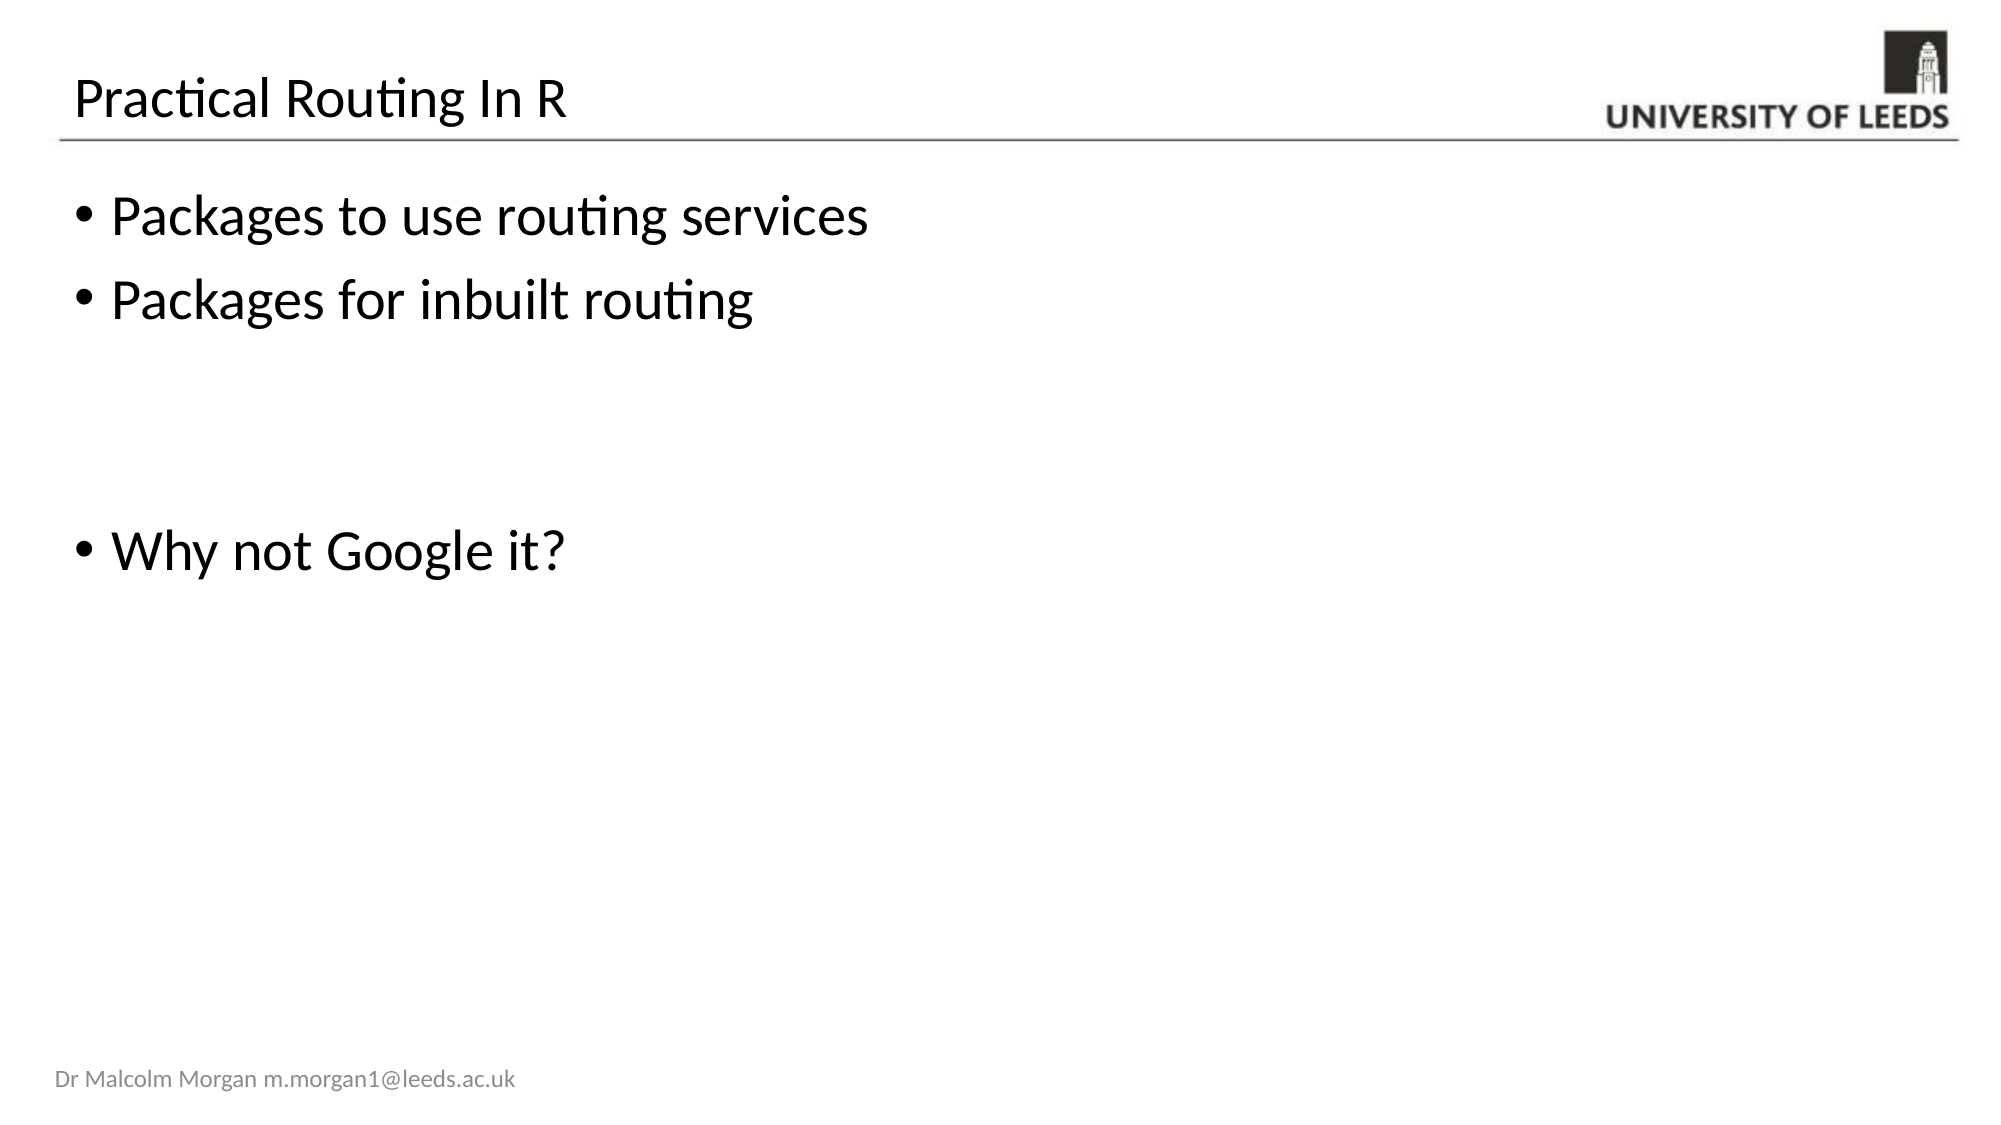

# Practical Routing In R
Packages to use routing services
Packages for inbuilt routing

Why not Google it?